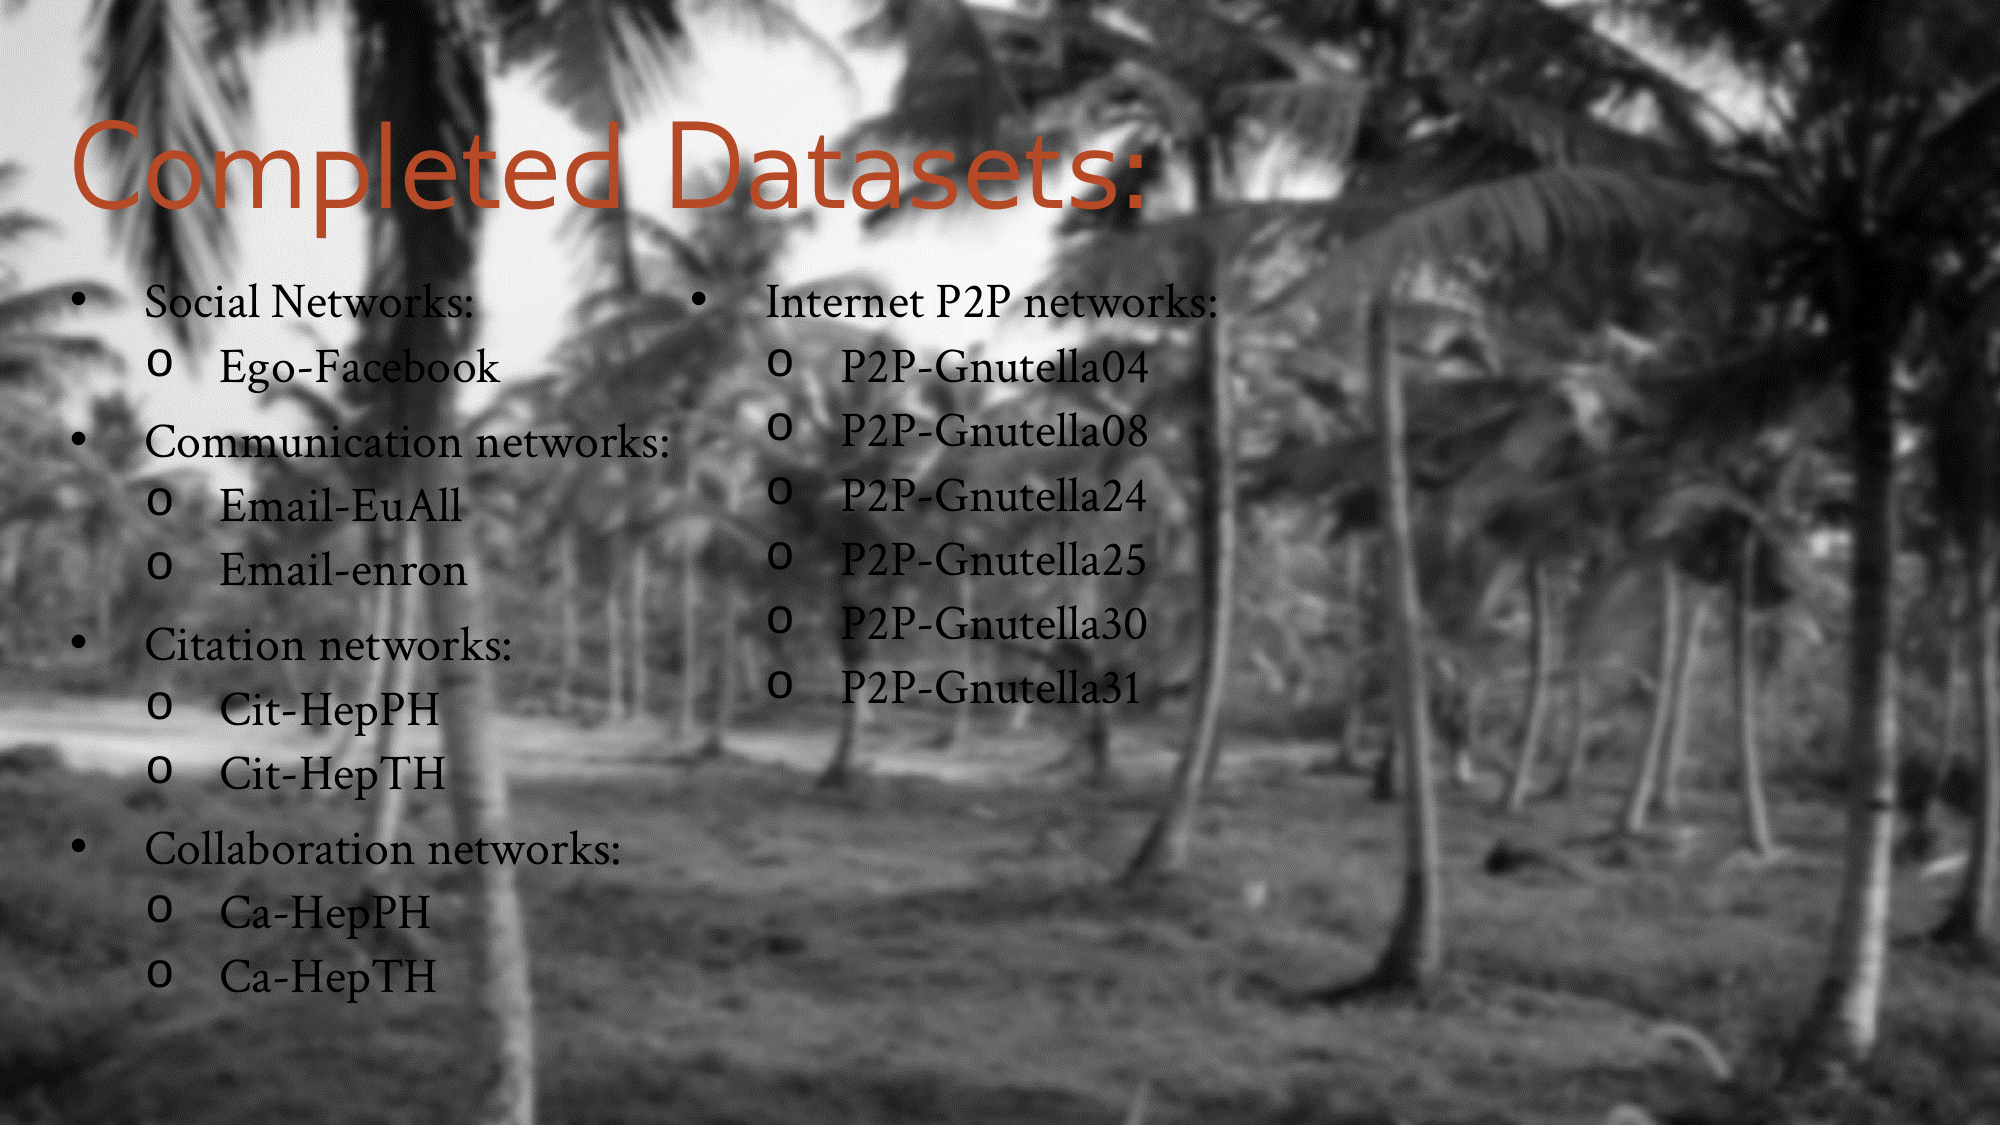

# Completed Datasets:
Social Networks:
Ego-Facebook
Communication networks:
Email-EuAll
Email-enron
Citation networks:
Cit-HepPH
Cit-HepTH
Collaboration networks:
Ca-HepPH
Ca-HepTH

Internet P2P networks:
P2P-Gnutella04
P2P-Gnutella08
P2P-Gnutella24
P2P-Gnutella25
P2P-Gnutella30
P2P-Gnutella31